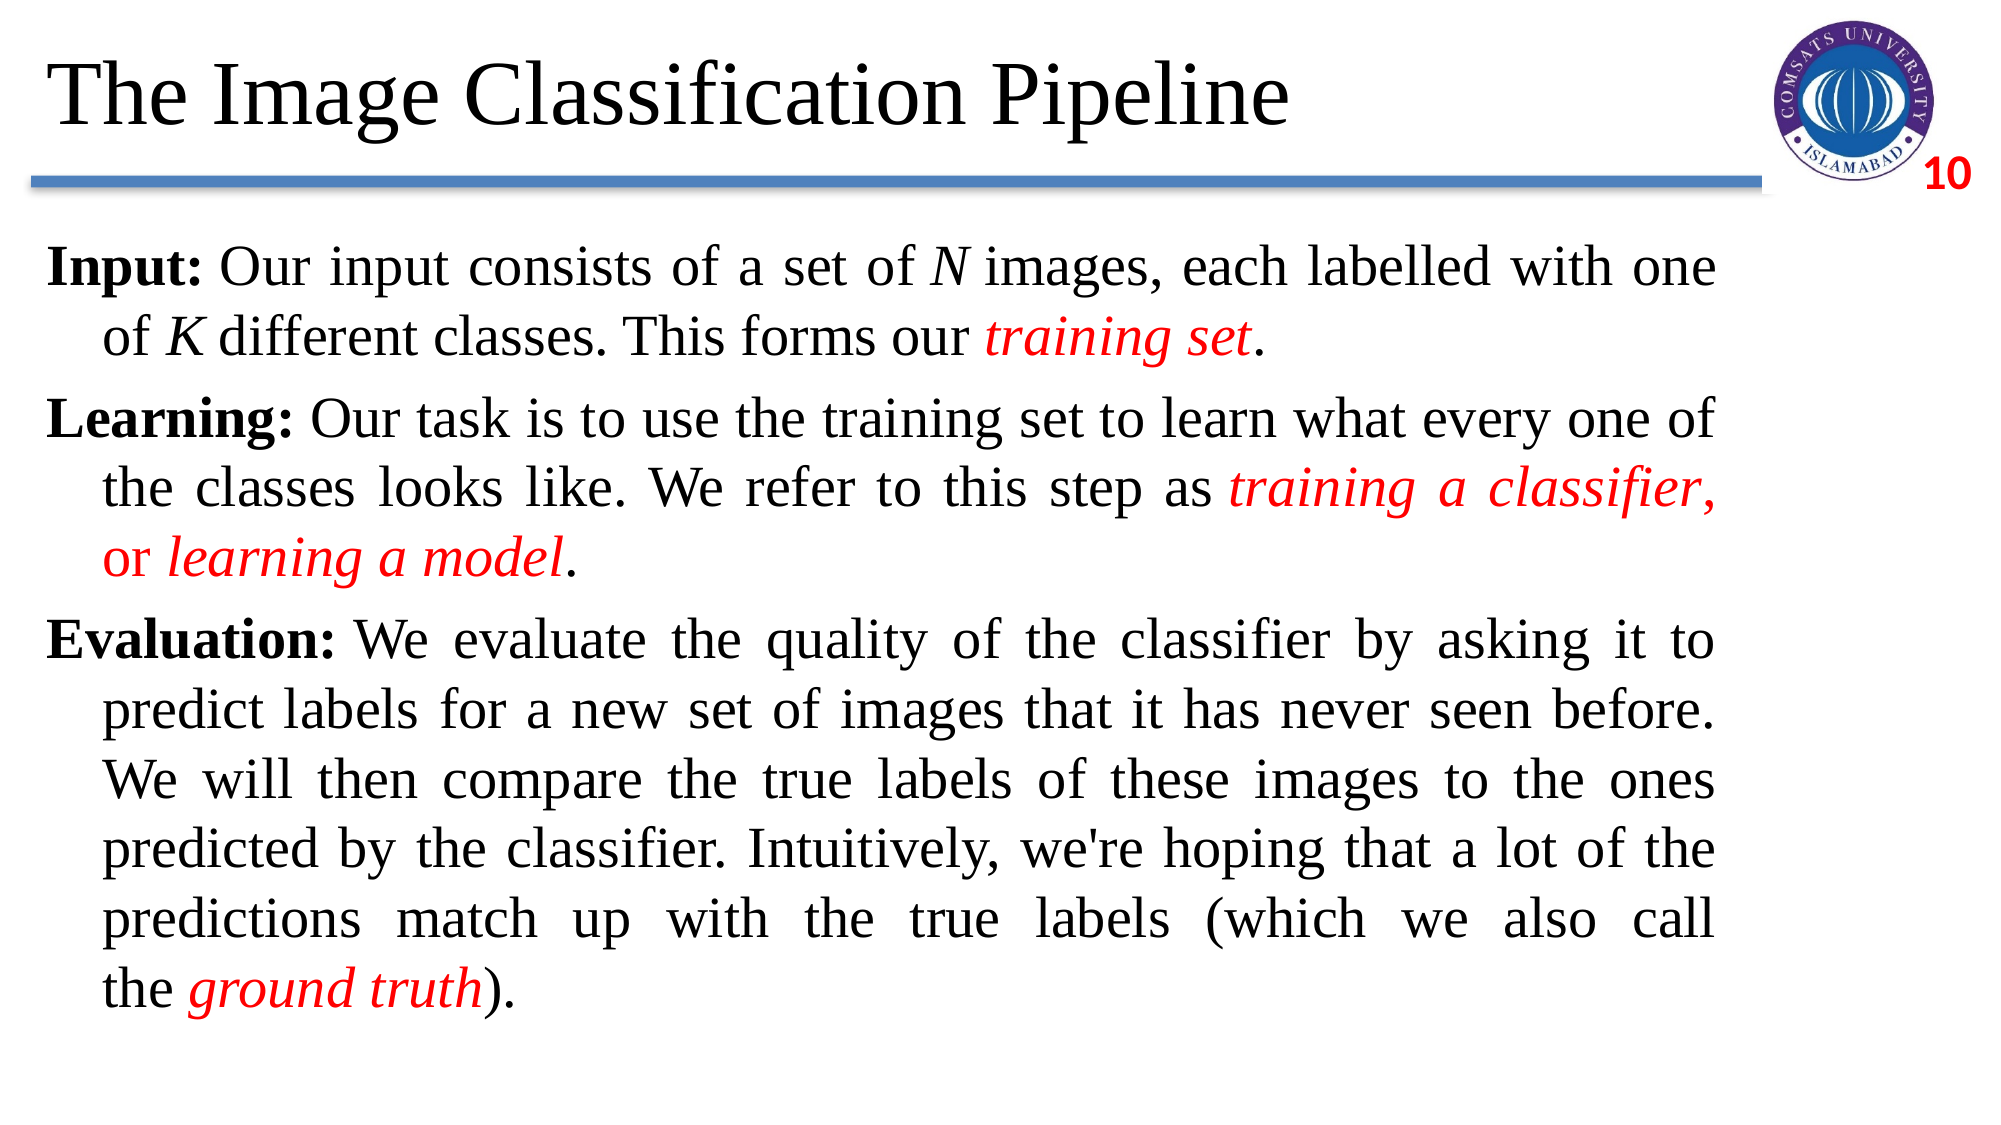

# The Image Classification Pipeline
Input: Our input consists of a set of N images, each labelled with one of K different classes. This forms our training set.
Learning: Our task is to use the training set to learn what every one of the classes looks like. We refer to this step as training a classifier, or learning a model.
Evaluation: We evaluate the quality of the classifier by asking it to predict labels for a new set of images that it has never seen before. We will then compare the true labels of these images to the ones predicted by the classifier. Intuitively, we're hoping that a lot of the predictions match up with the true labels (which we also call the ground truth).